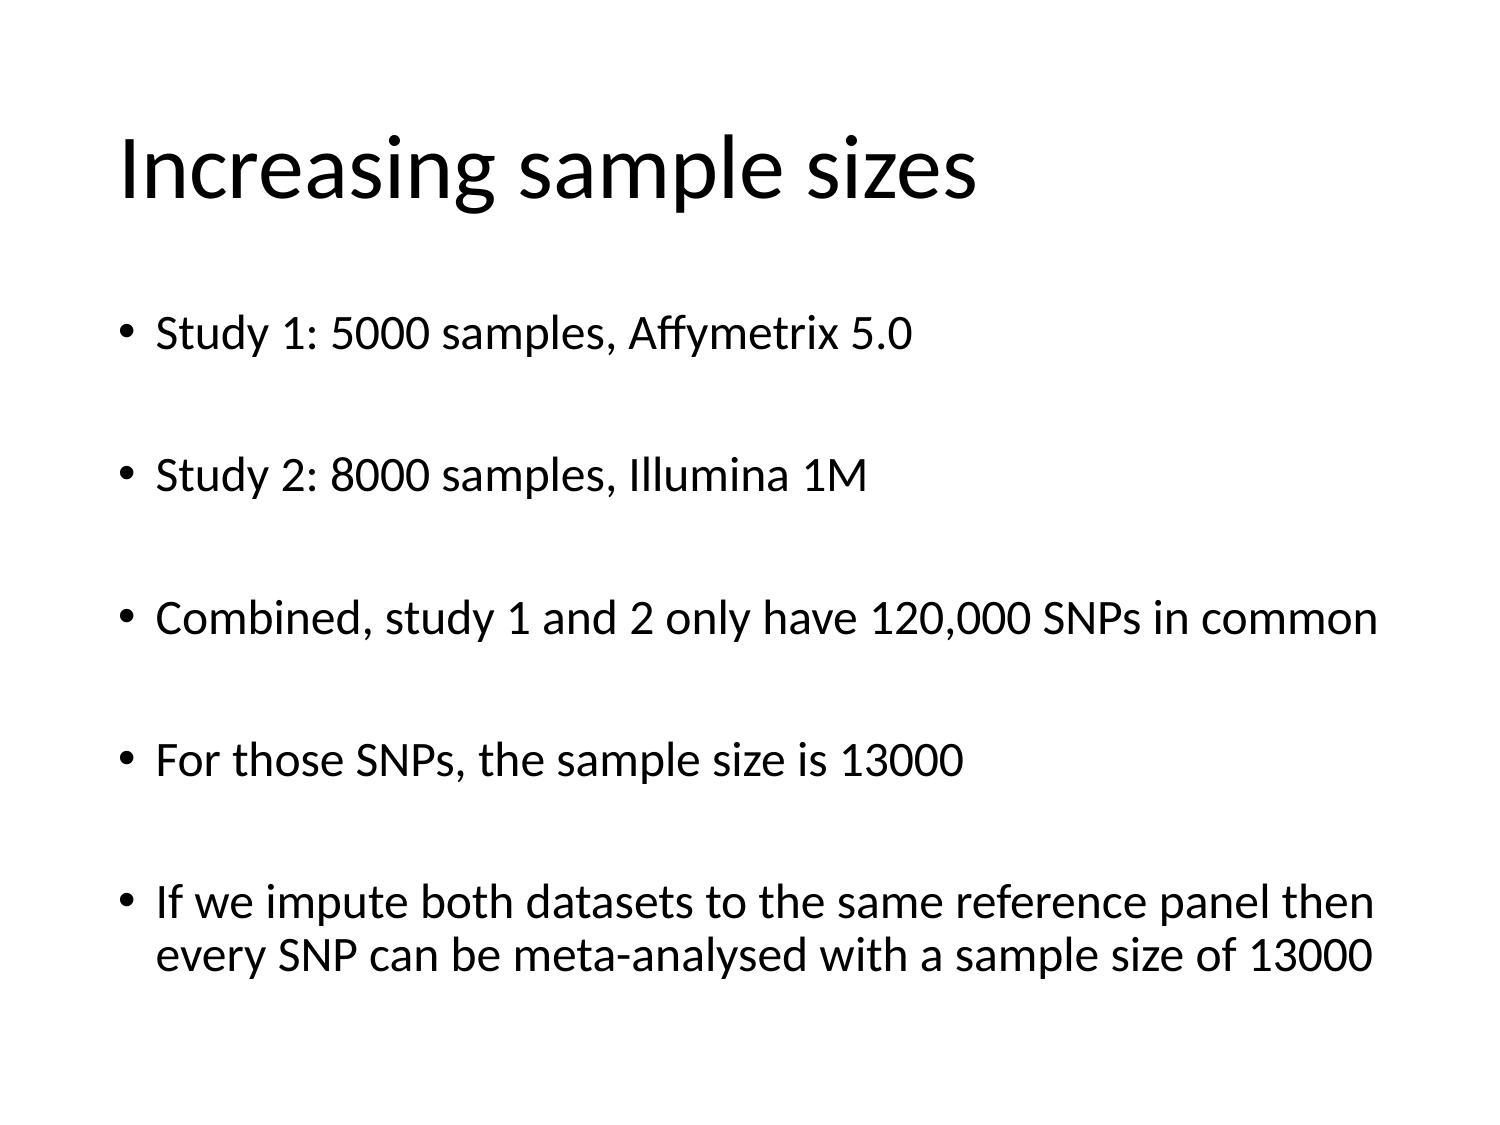

# Increasing sample sizes
Study 1: 5000 samples, Affymetrix 5.0

Study 2: 8000 samples, Illumina 1M

Combined, study 1 and 2 only have 120,000 SNPs in common

For those SNPs, the sample size is 13000

If we impute both datasets to the same reference panel then every SNP can be meta-analysed with a sample size of 13000